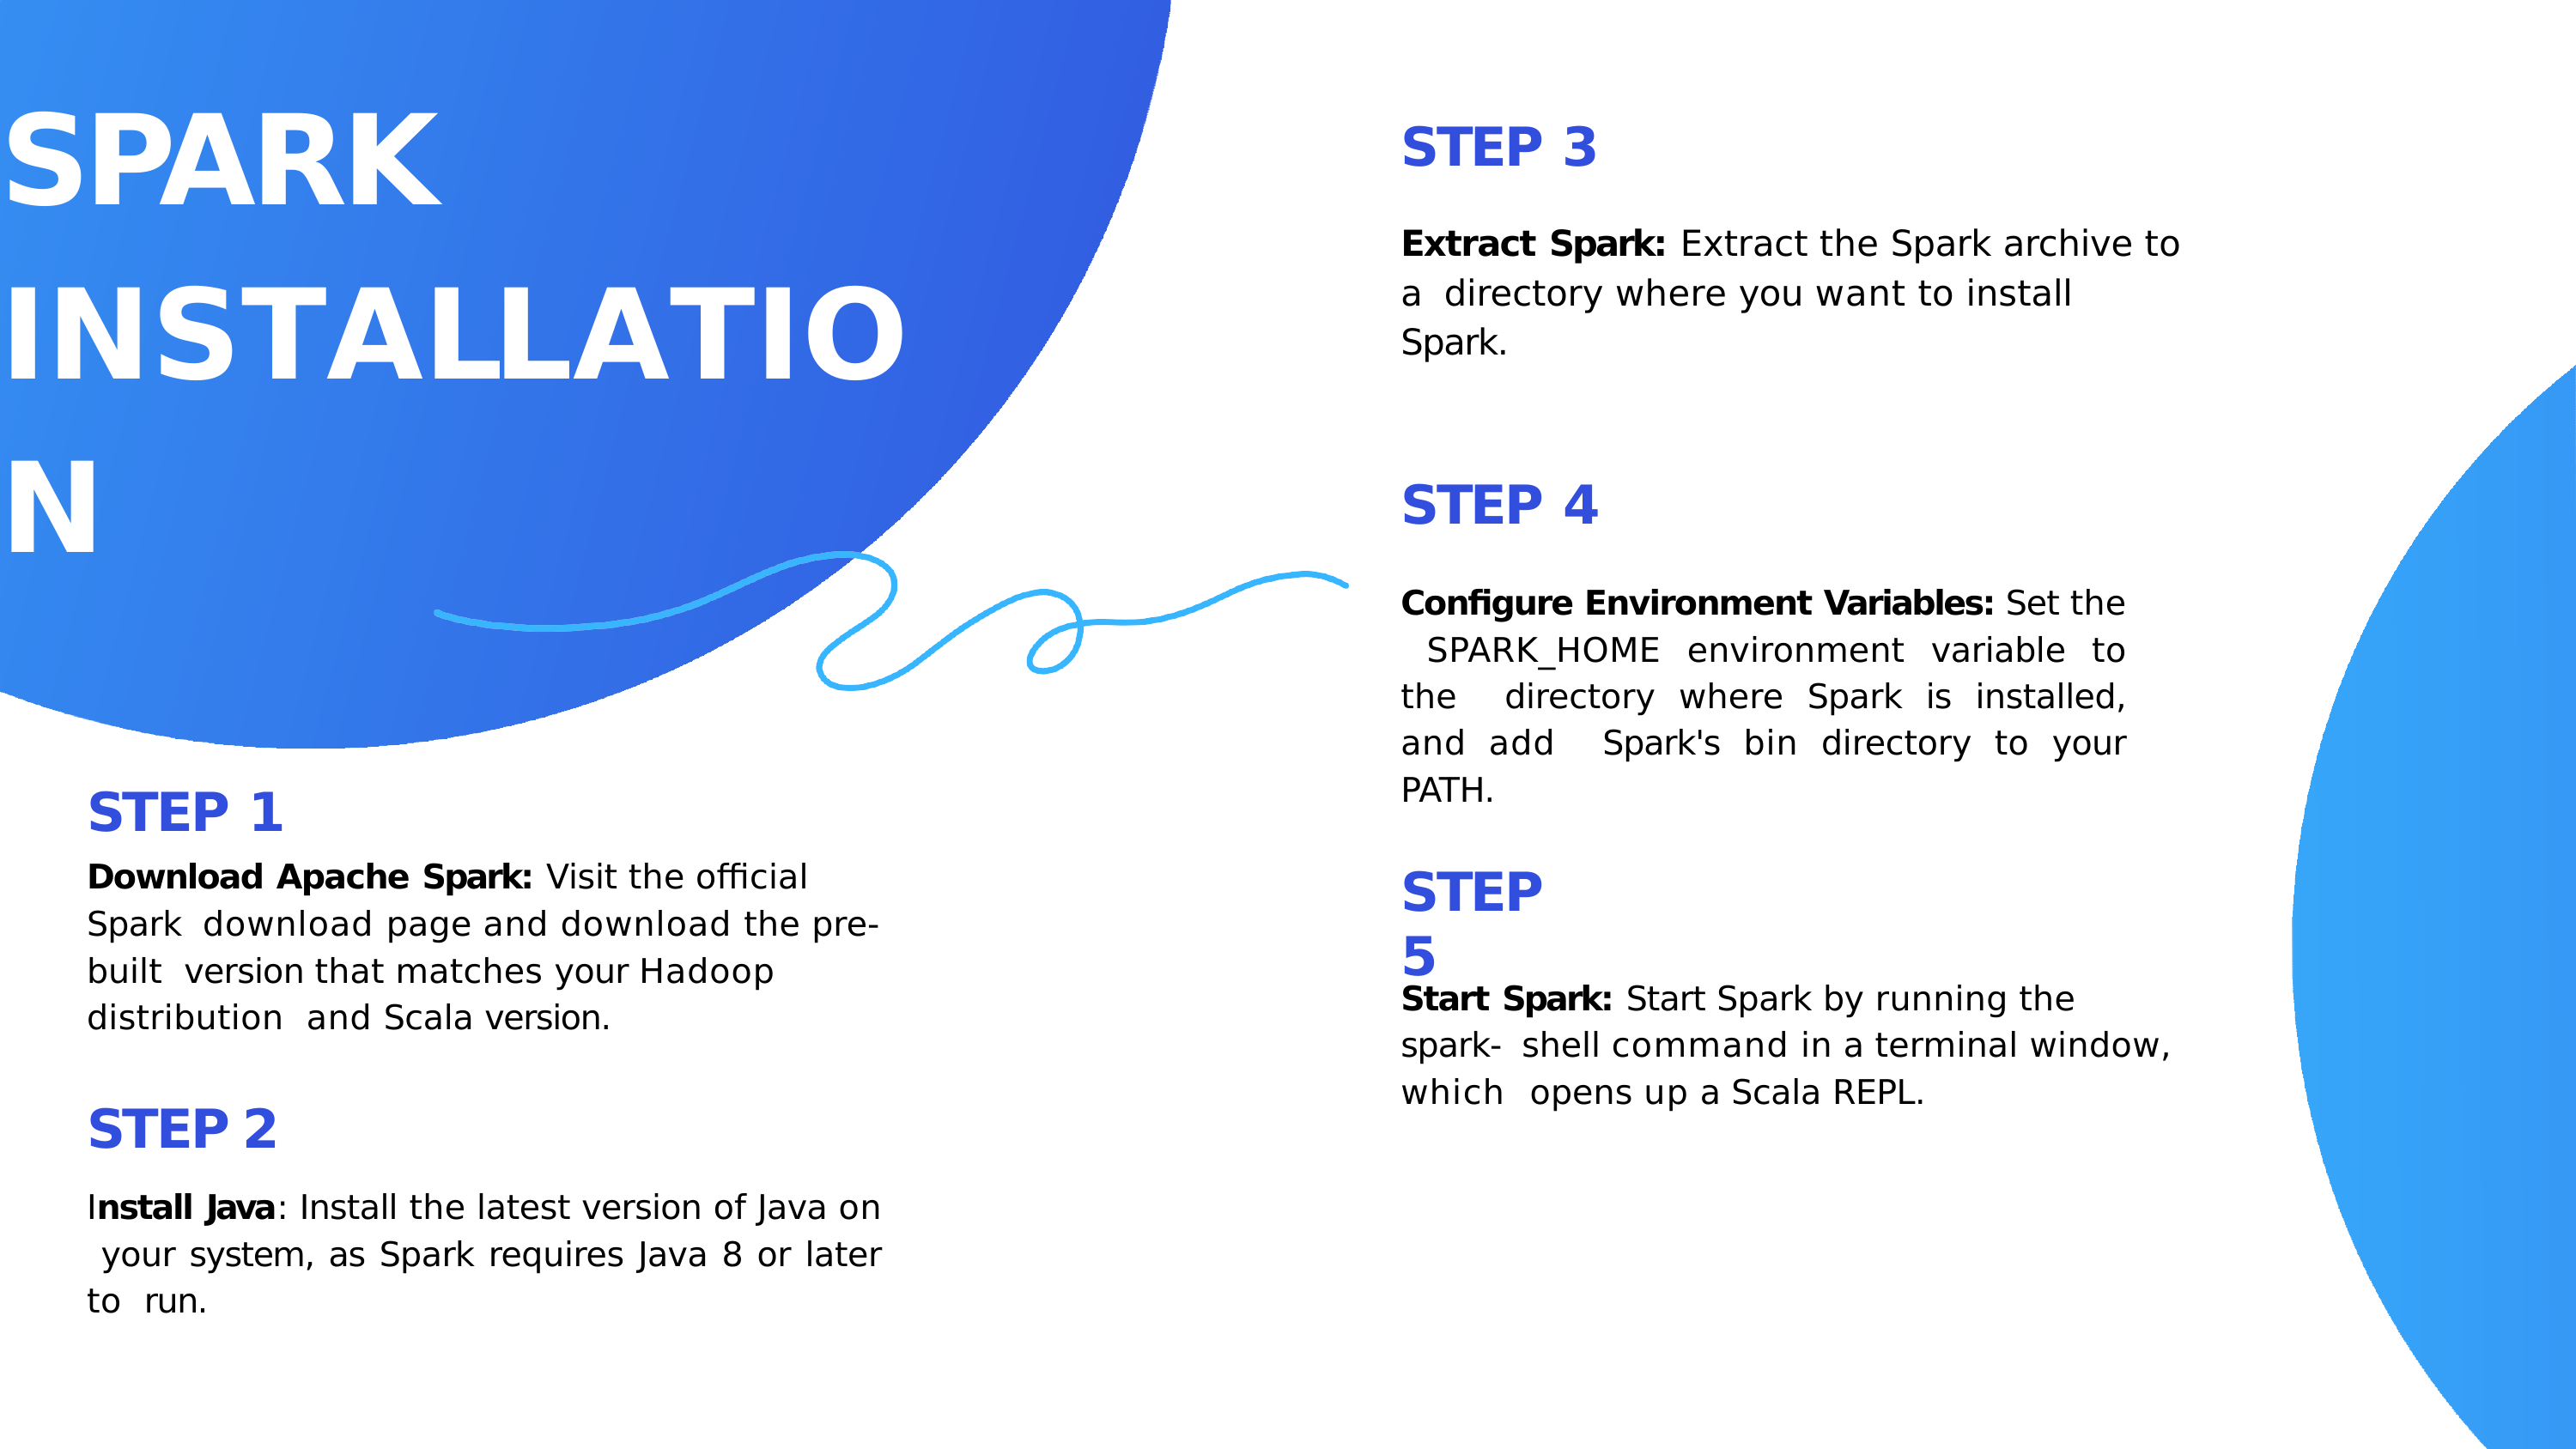

# SPARK  INSTALLATION
STEP 3
Extract Spark: Extract the Spark archive to a  directory where you want to install Spark.

STEP 4
Configure Environment Variables: Set the  SPARK_HOME environment variable to the  directory where Spark is installed, and add  Spark's bin directory to your PATH.

STEP 1
Download Apache Spark: Visit the official Spark  download page and download the pre-built  version that matches your Hadoop distribution  and Scala version.
STEP 5
Start Spark: Start Spark by running the spark-  shell command in a terminal window, which  opens up a Scala REPL.
STEP 2
Install Java: Install the latest version of Java on  your system, as Spark requires Java 8 or later to  run.